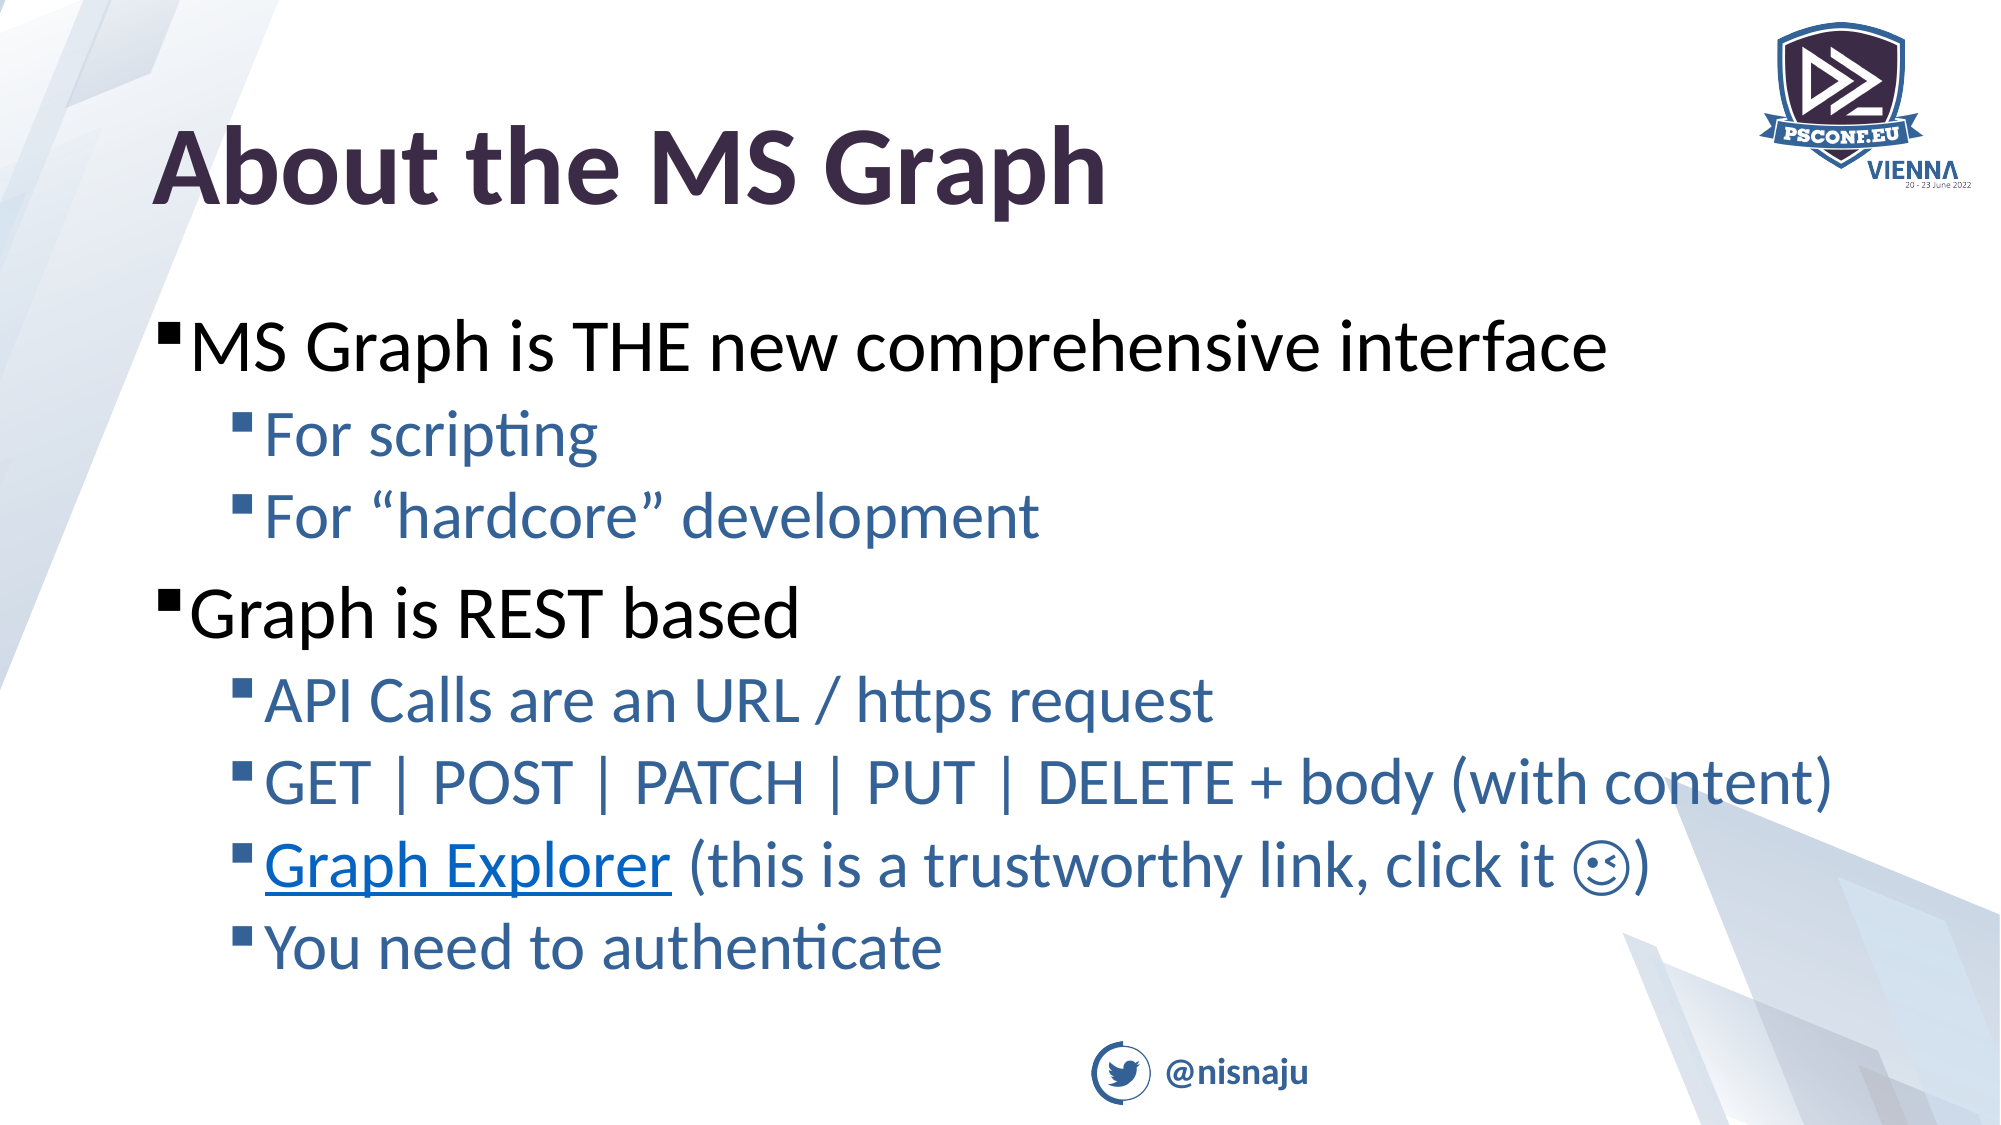

# About the MS Graph
MS Graph is THE new comprehensive interface
For scripting
For “hardcore” development
Graph is REST based
API Calls are an URL / https request
GET | POST | PATCH | PUT | DELETE + body (with content)
Graph Explorer (this is a trustworthy link, click it 😉)
You need to authenticate